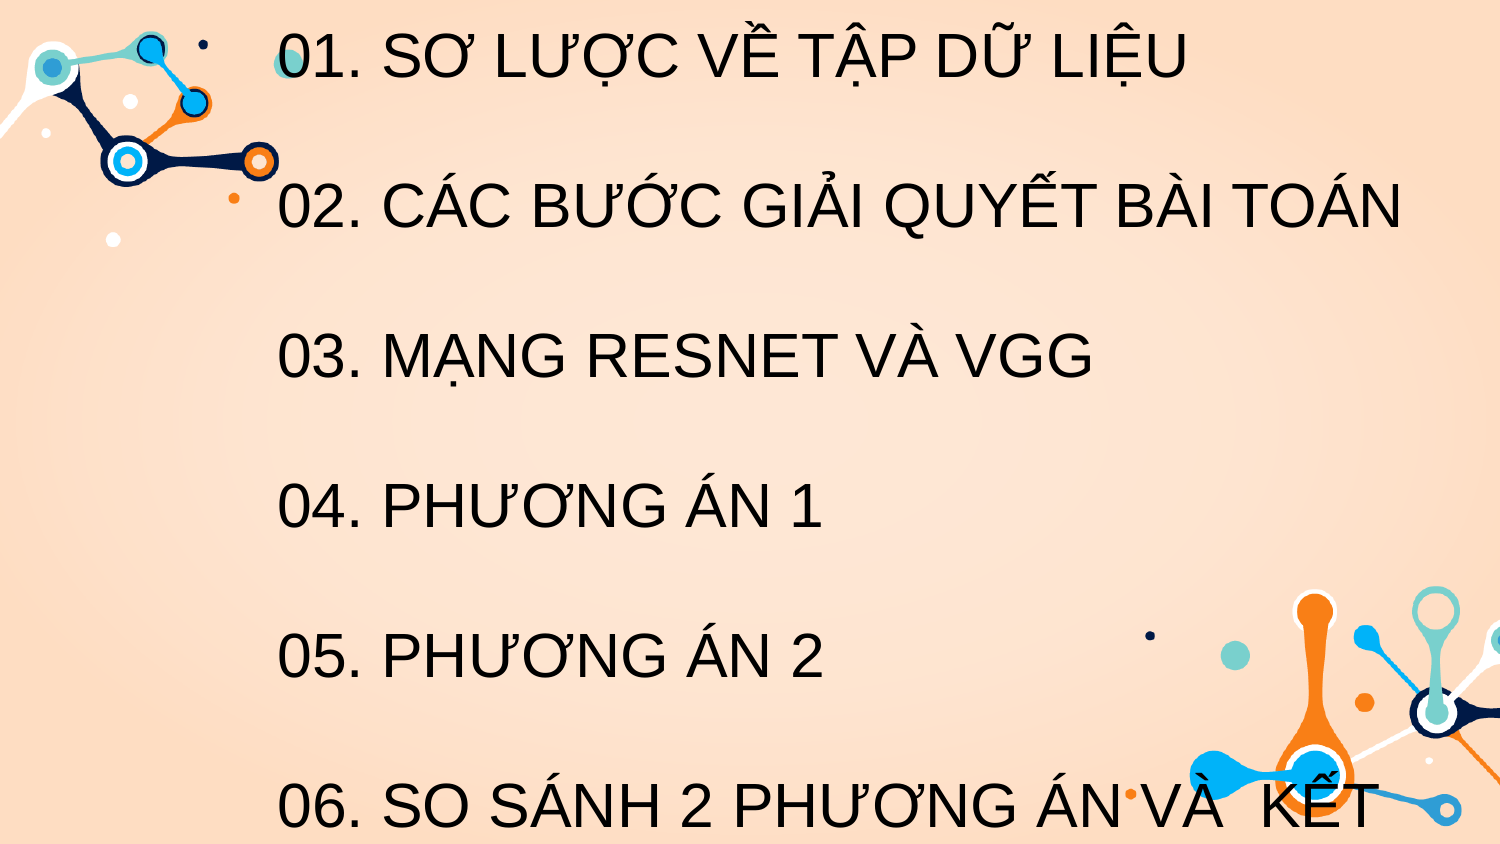

01. SƠ LƯỢC VỀ TẬP DỮ LIỆU
02. CÁC BƯỚC GIẢI QUYẾT BÀI TOÁN
03. MẠNG RESNET VÀ VGG
04. PHƯƠNG ÁN 1
05. PHƯƠNG ÁN 2
06. SO SÁNH 2 PHƯƠNG ÁN VÀ  KẾT LUẬN